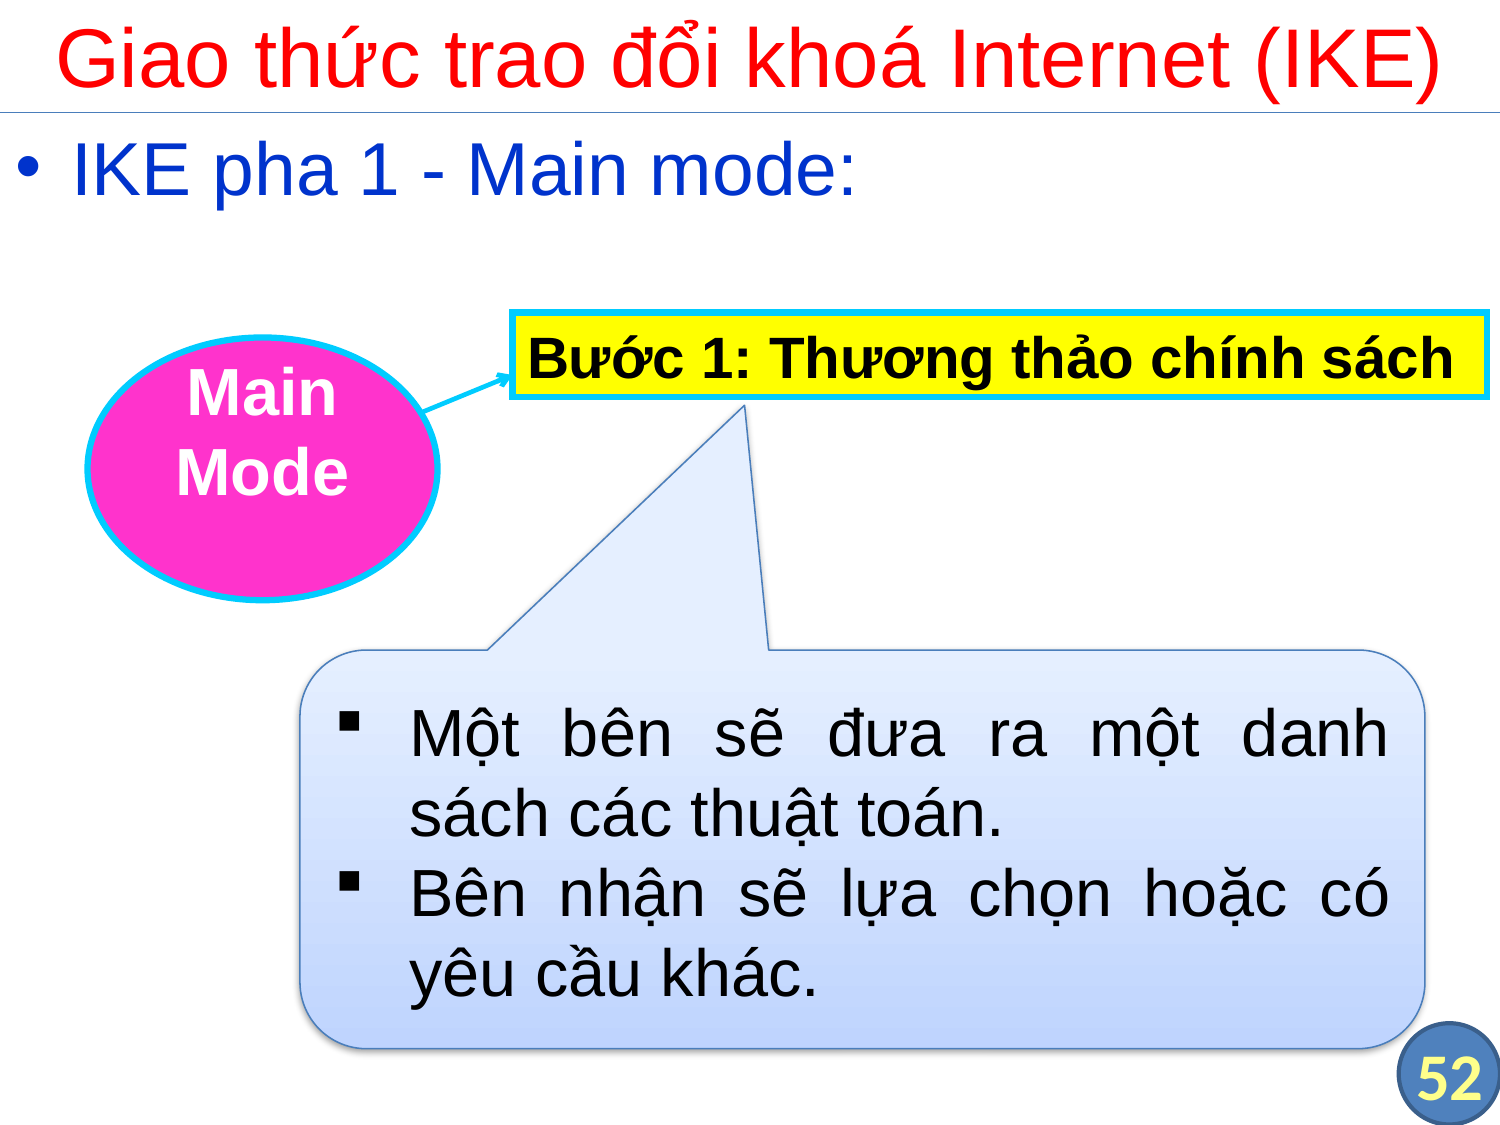

# Giao thức trao đổi khoá Internet (IKE)
IKE pha 1 - Main mode:

Bước 1: Thương thảo chính sách
Main Mode

Một bên sẽ đưa ra một danh sách các thuật toán.
Bên nhận sẽ lựa chọn hoặc có yêu cầu khác.
52